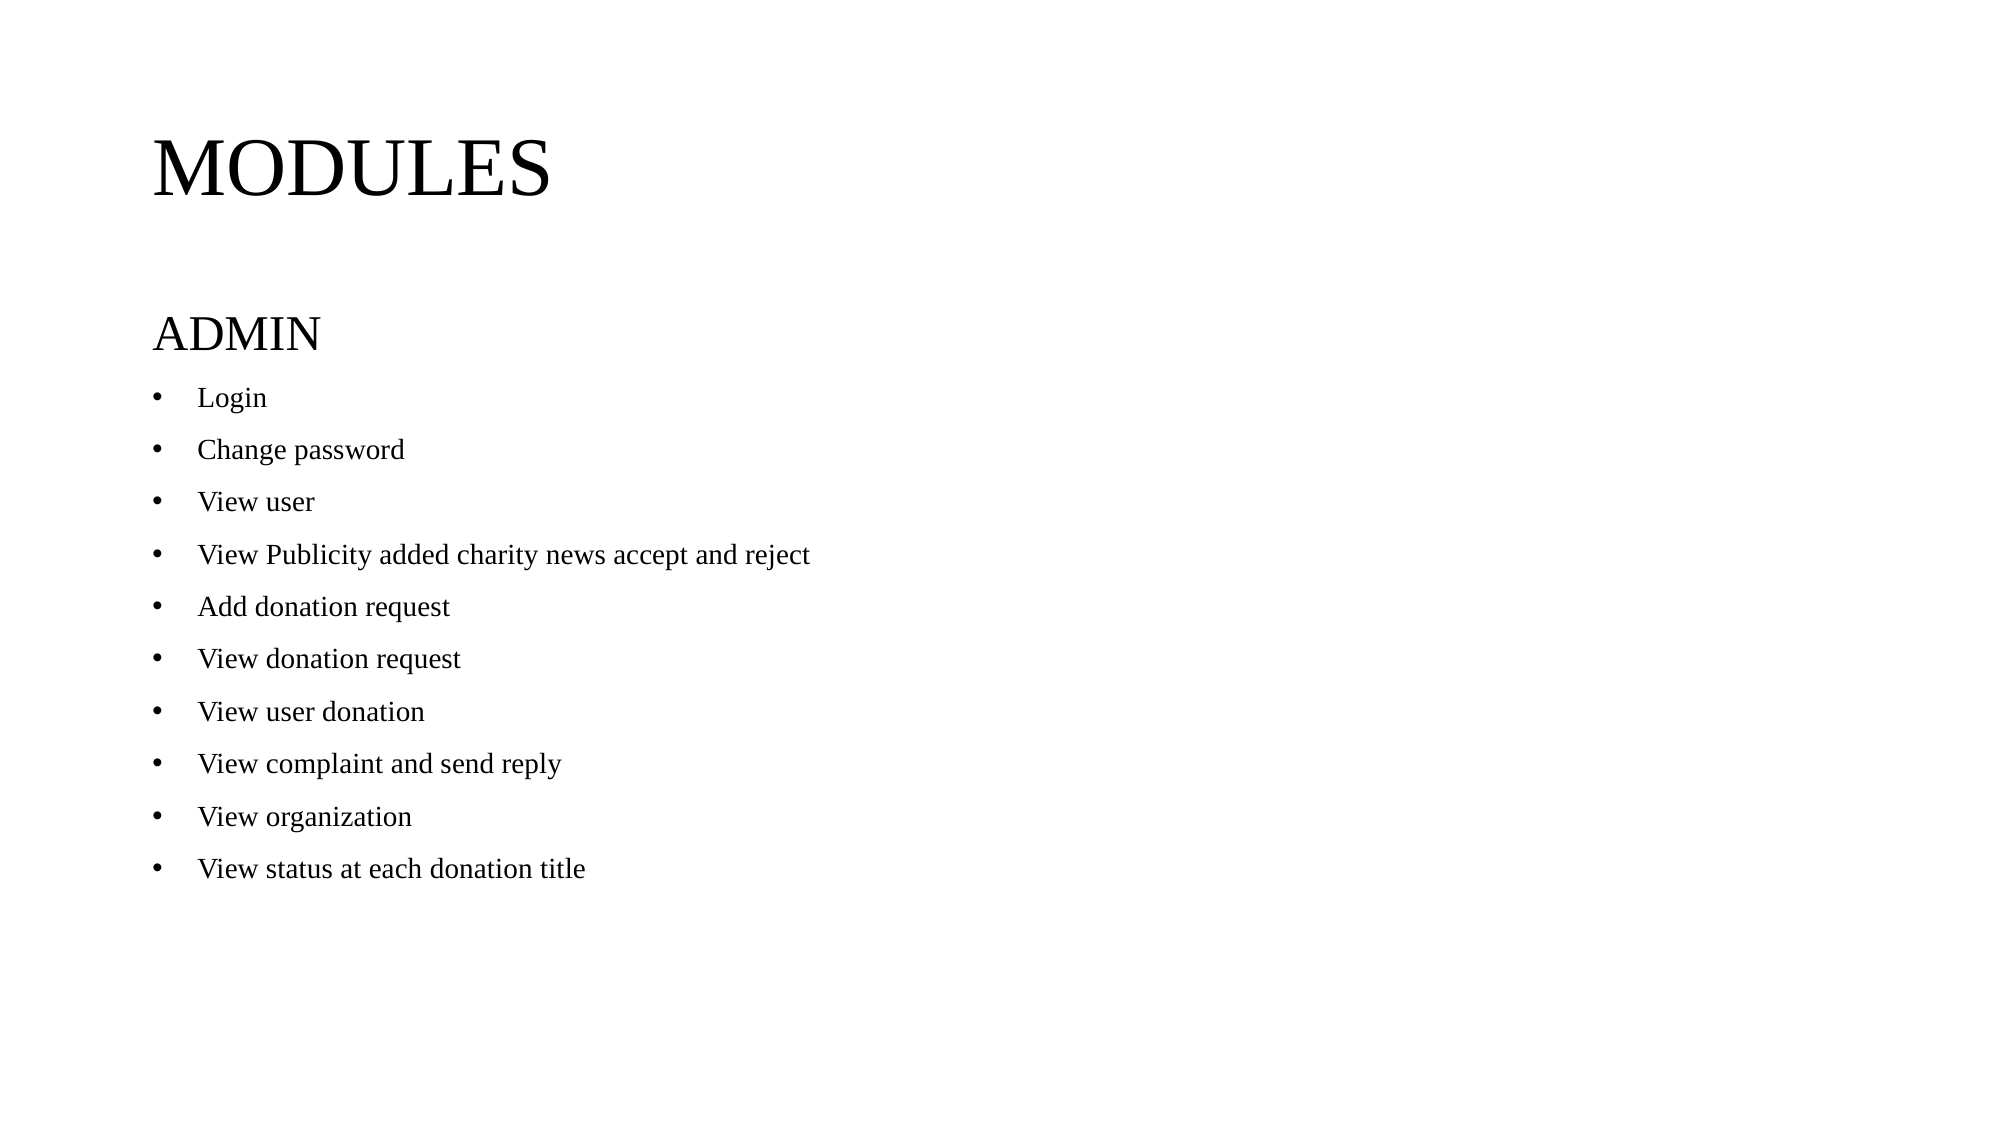

# MODULES
ADMIN
 Login
 Change password
 View user
 View Publicity added charity news accept and reject
 Add donation request
 View donation request
 View user donation
 View complaint and send reply
 View organization
 View status at each donation title